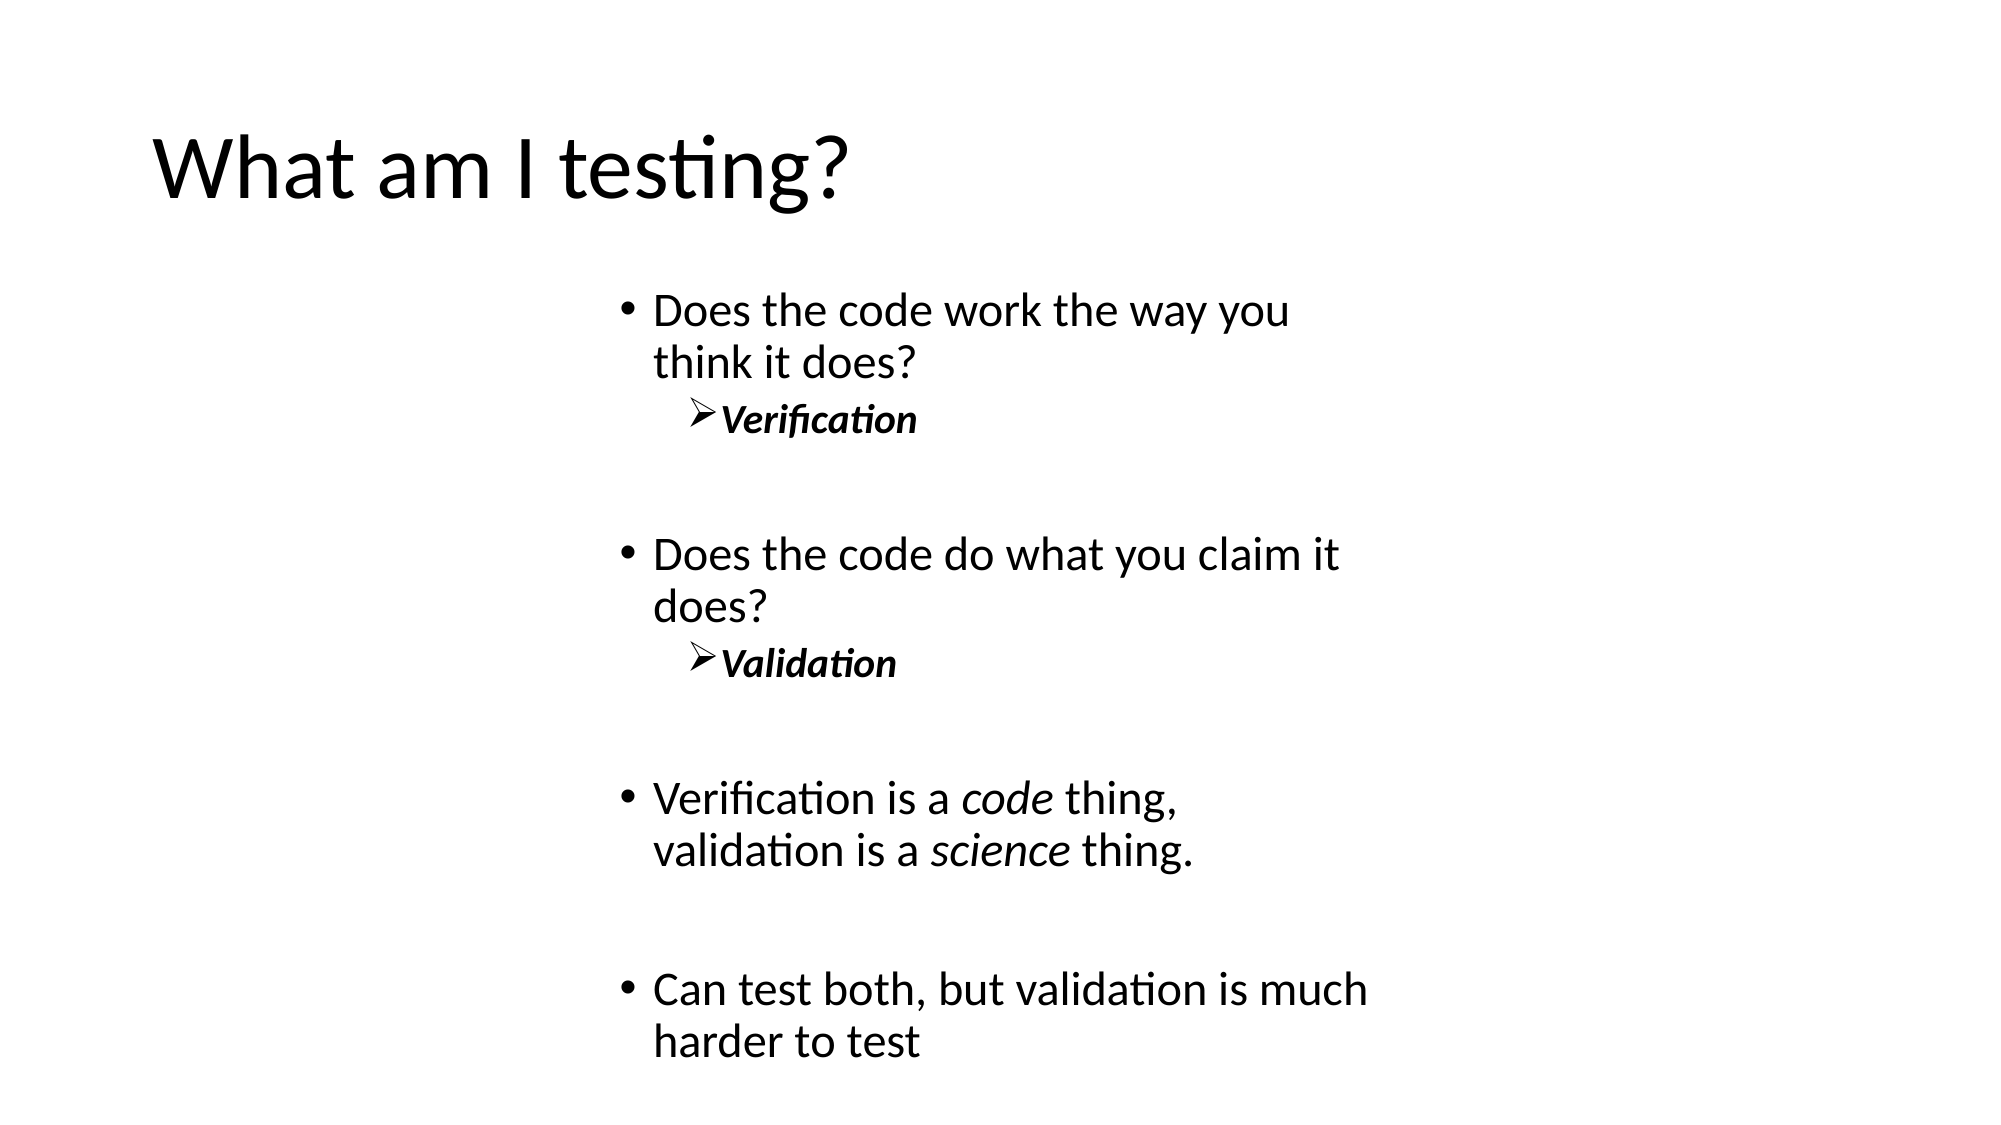

# What am I testing?
Does the code work the way you think it does?
Verification

Does the code do what you claim it does?
Validation

Verification is a code thing, validation is a science thing.

Can test both, but validation is much harder to test